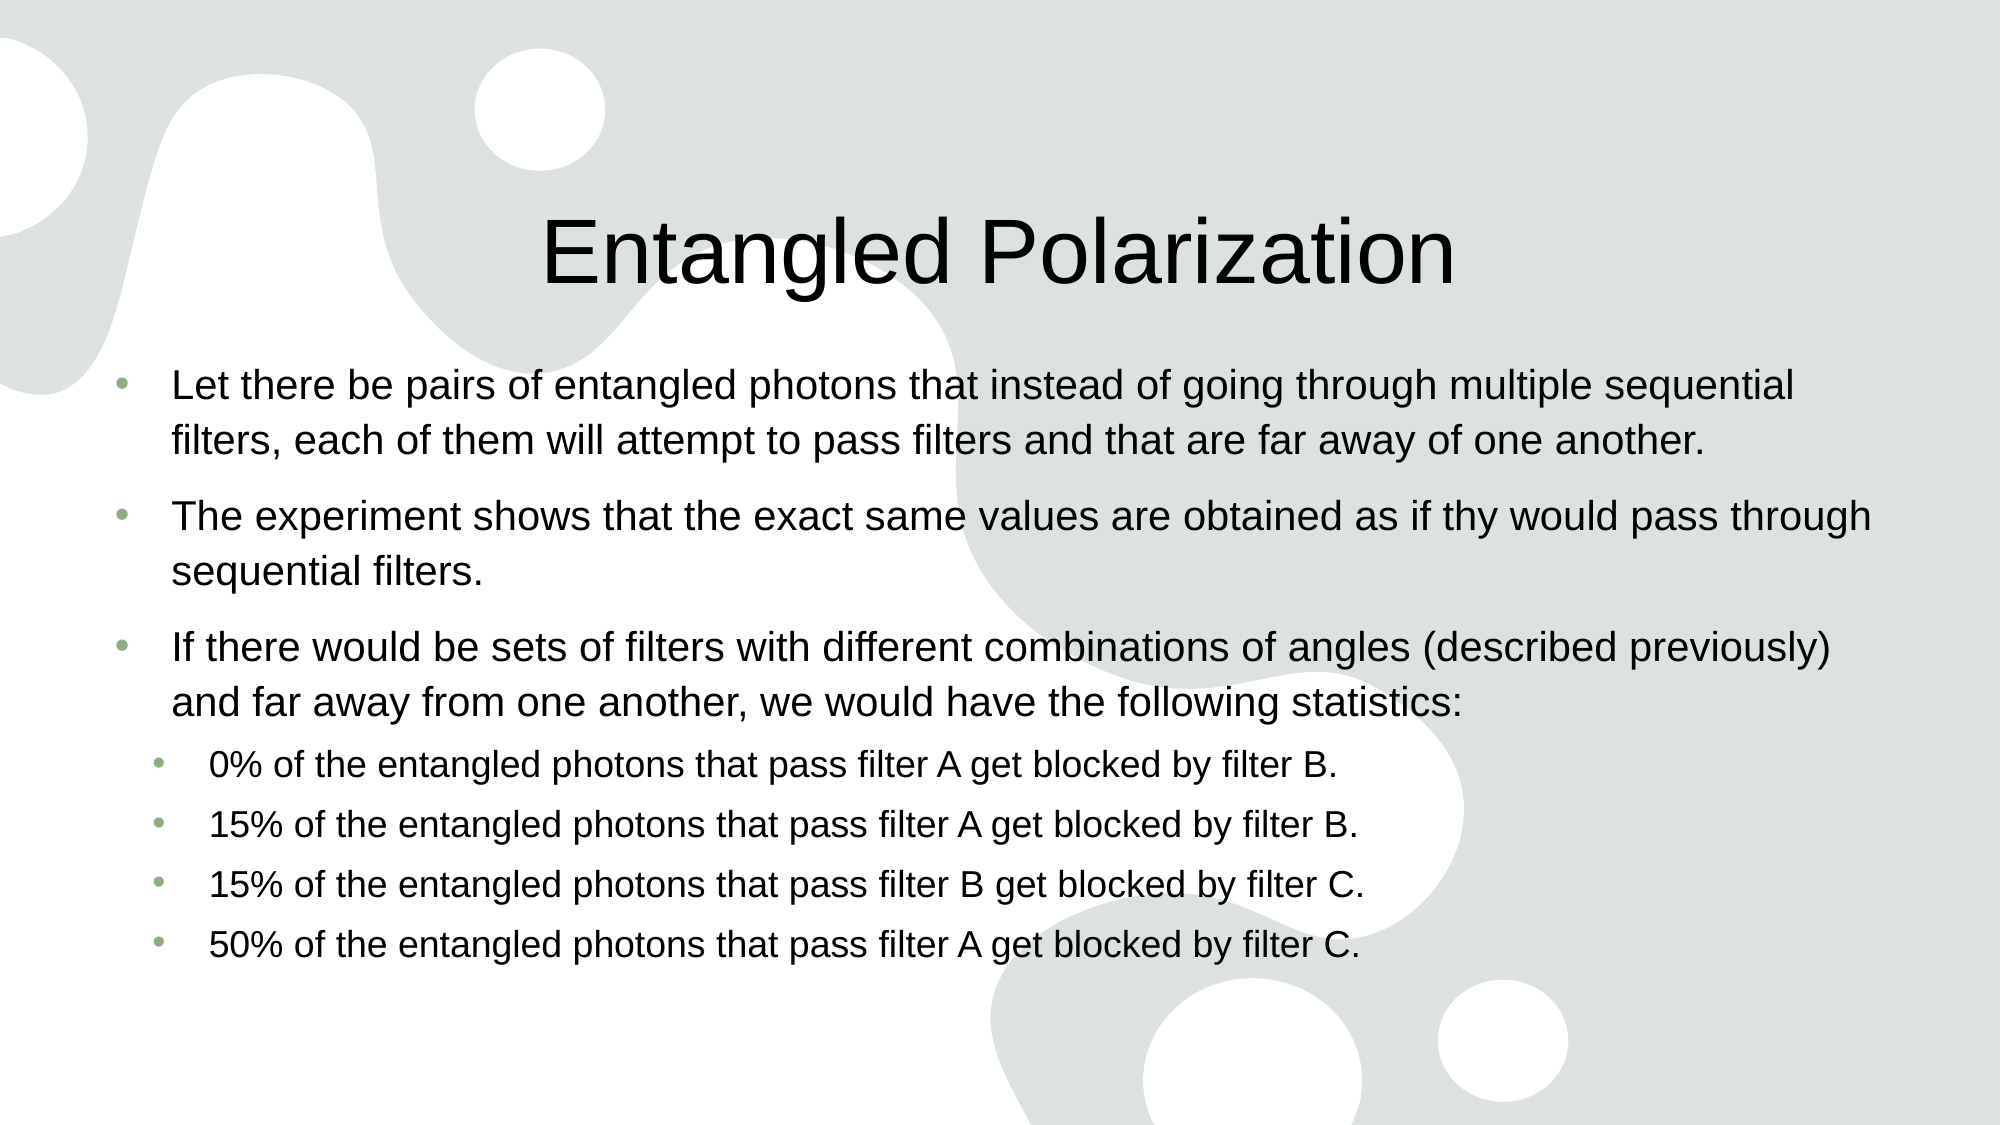

# Entangled Polarization
Let there be pairs of entangled photons that instead of going through multiple sequential filters, each of them will attempt to pass filters and that are far away of one another.
The experiment shows that the exact same values are obtained as if thy would pass through sequential filters.
If there would be sets of filters with different combinations of angles (described previously) and far away from one another, we would have the following statistics:
0% of the entangled photons that pass filter A get blocked by filter B.
15% of the entangled photons that pass filter A get blocked by filter B.
15% of the entangled photons that pass filter B get blocked by filter C.
50% of the entangled photons that pass filter A get blocked by filter C.